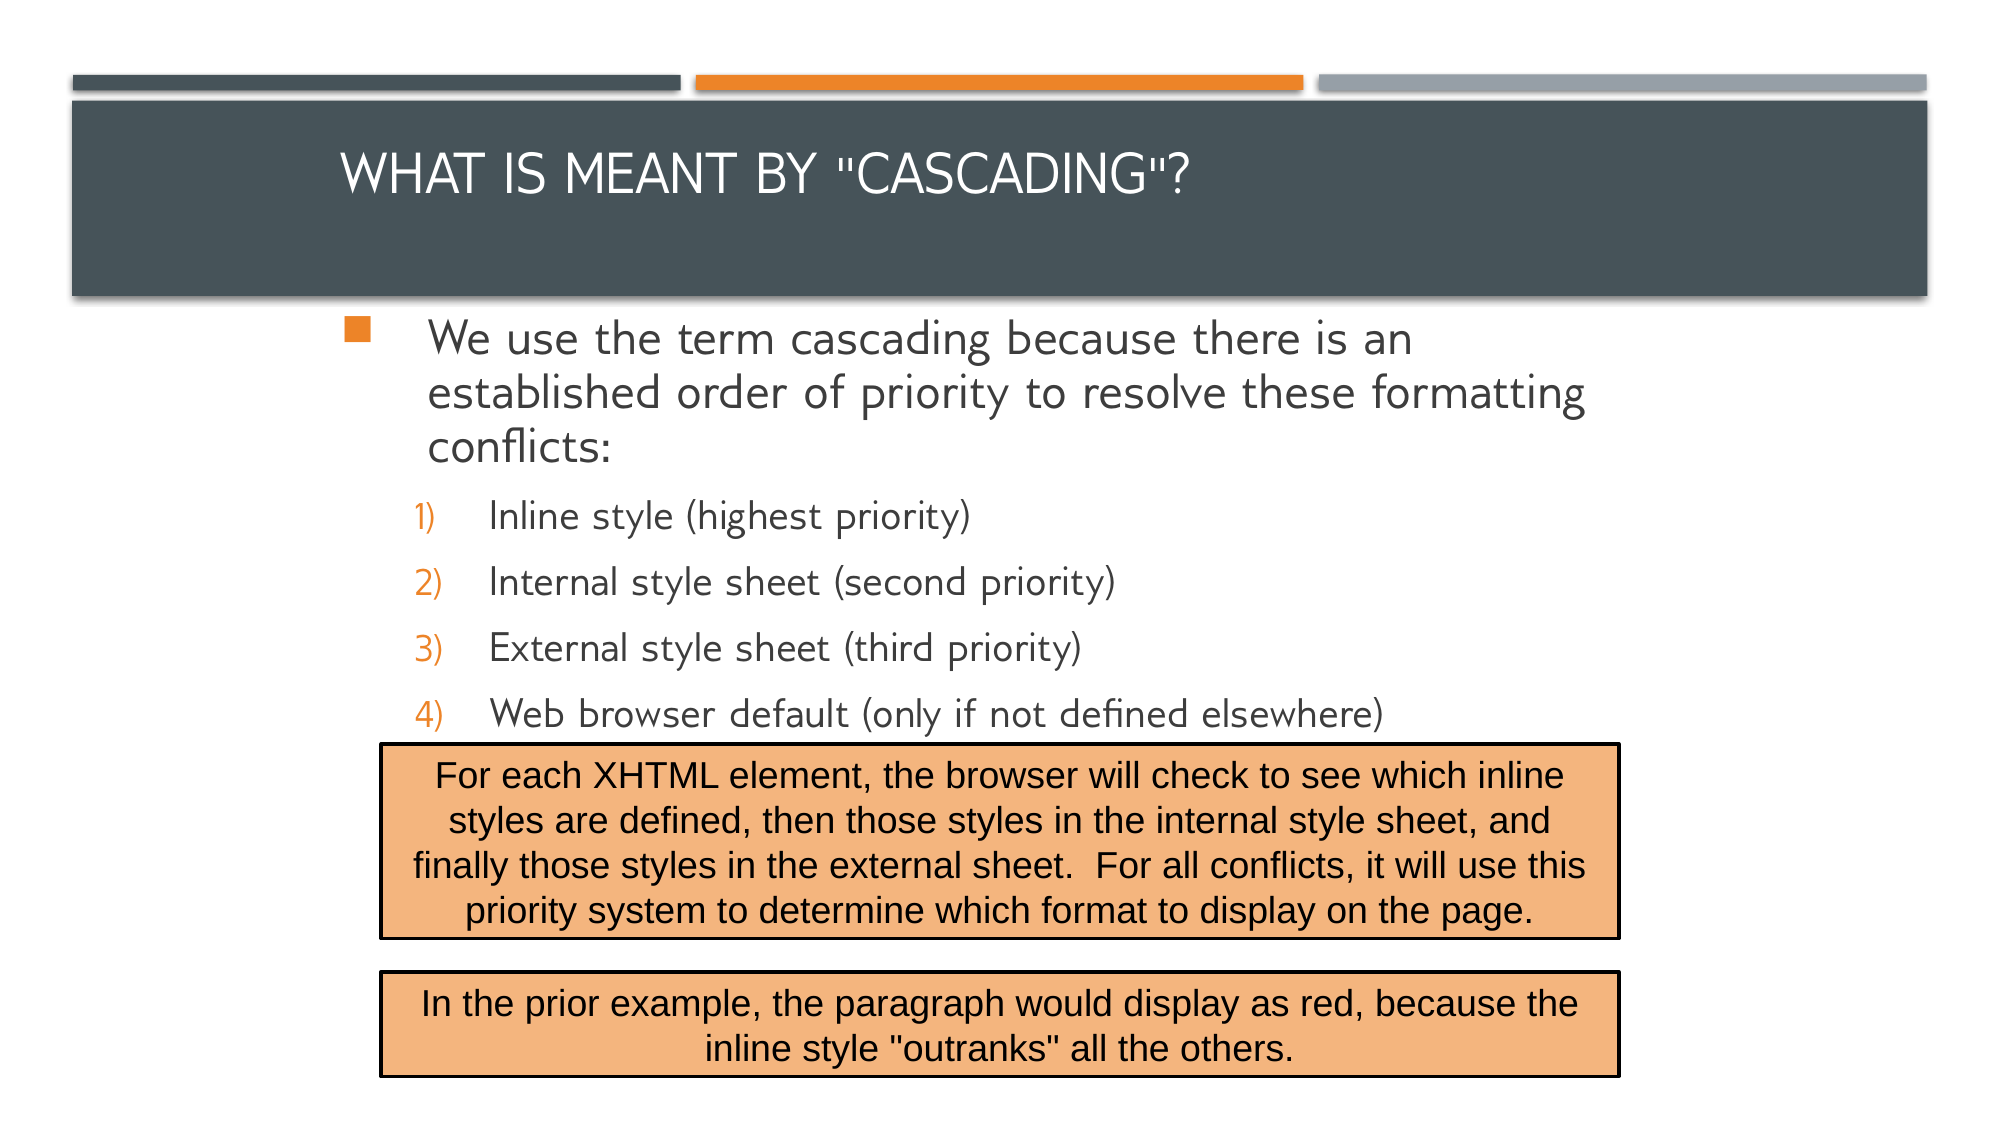

# What is Meant by "Cascading"?
We use the term cascading because there is an established order of priority to resolve these formatting conflicts:
Inline style (highest priority)
Internal style sheet (second priority)
External style sheet (third priority)
Web browser default (only if not defined elsewhere)
For each XHTML element, the browser will check to see which inline styles are defined, then those styles in the internal style sheet, and finally those styles in the external sheet.  For all conflicts, it will use this priority system to determine which format to display on the page.
In the prior example, the paragraph would display as red, because the inline style "outranks" all the others.